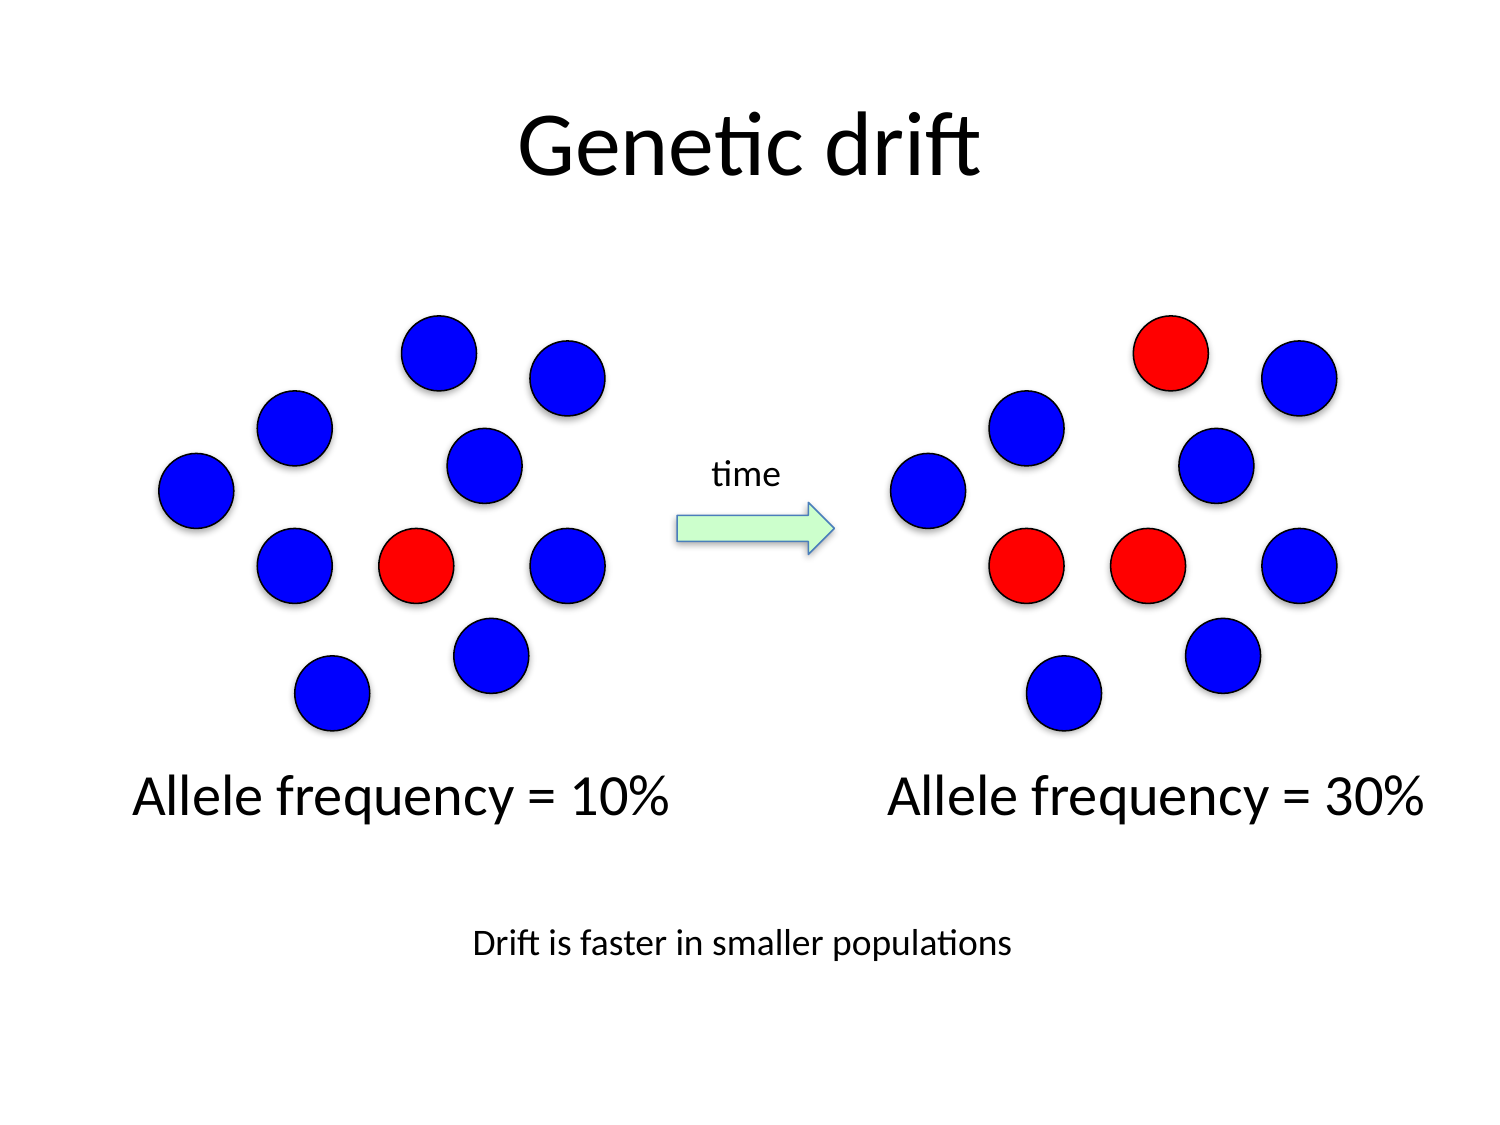

# Genetic drift

time

Allele frequency = 10%
Allele frequency = 30%
Drift is faster in smaller populations